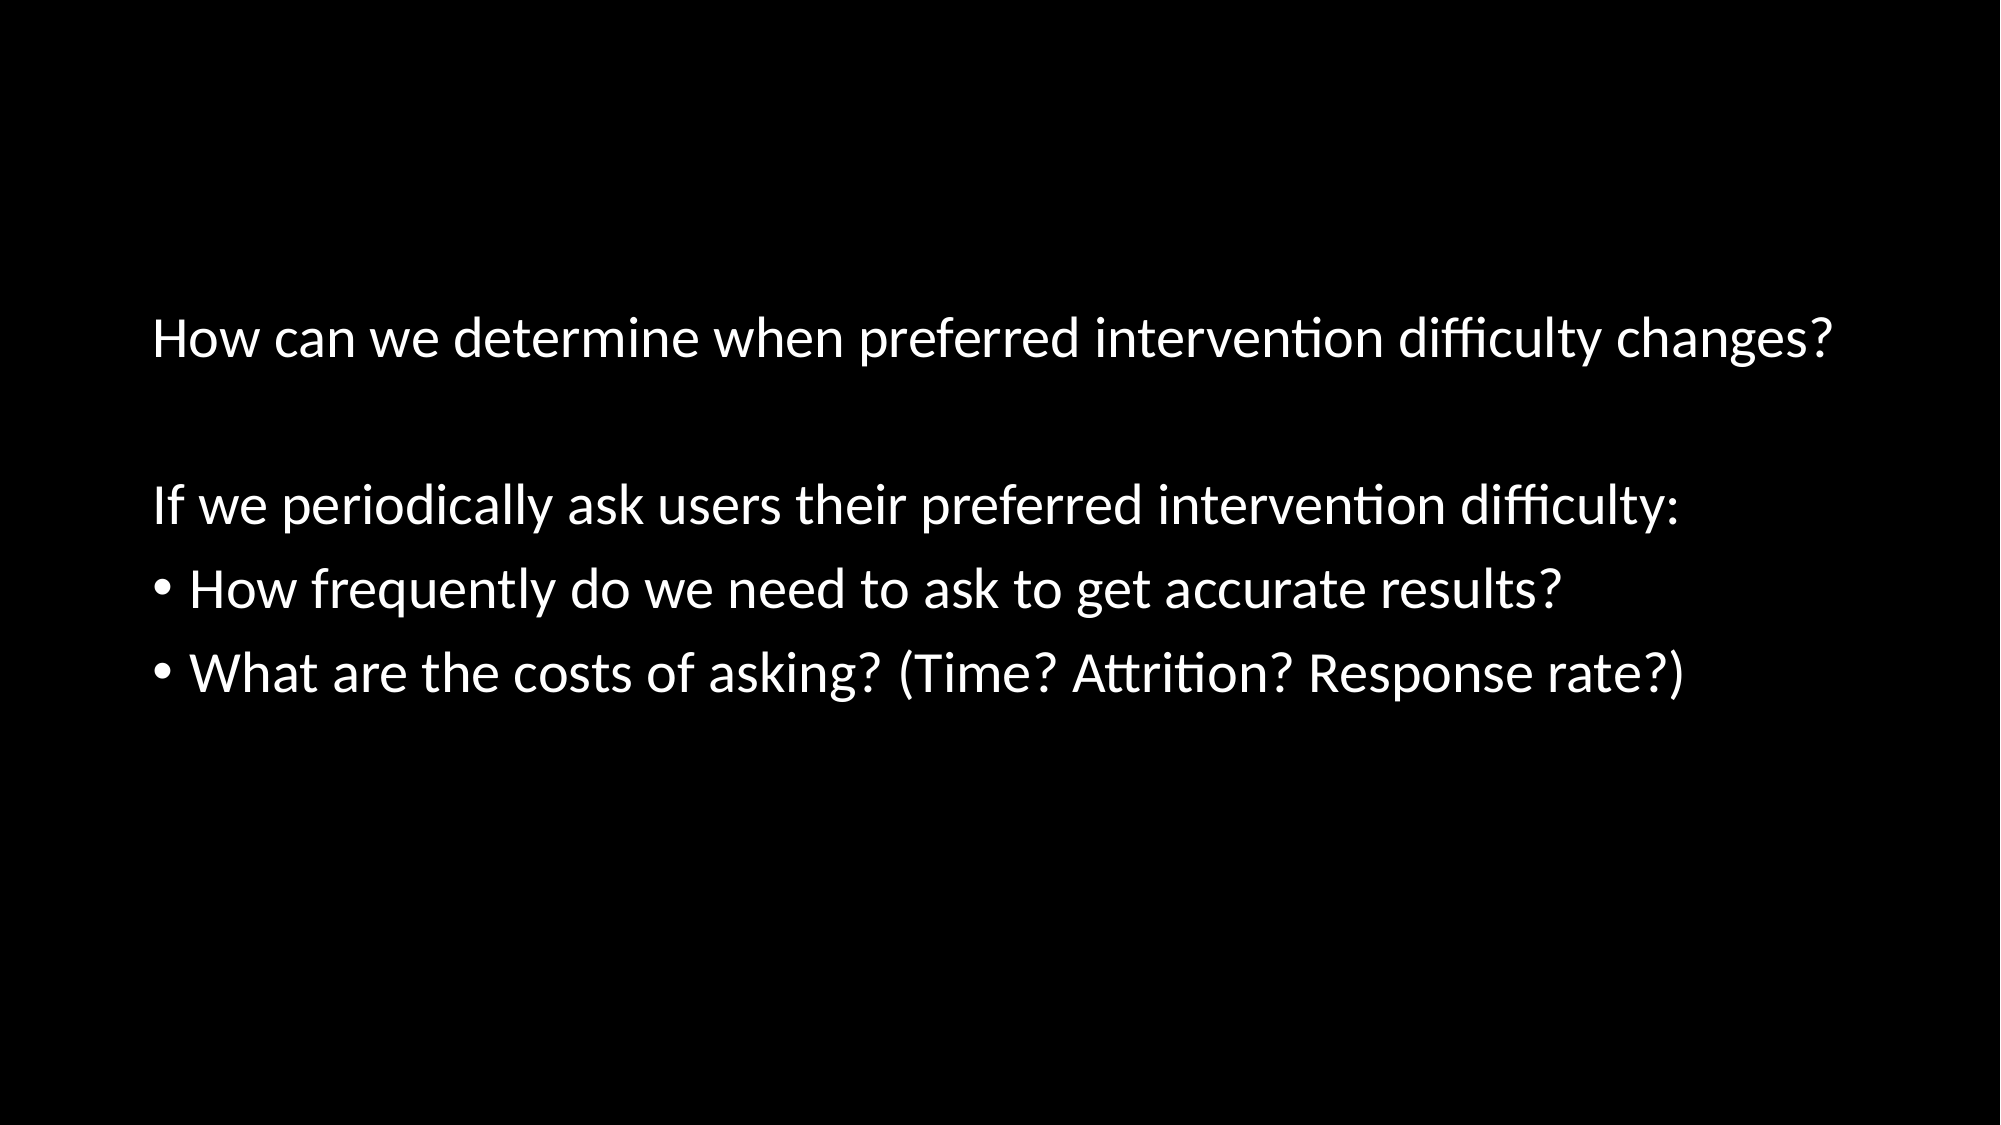

How can we determine when preferred intervention difficulty changes?

If we periodically ask users their preferred intervention difficulty:
How frequently do we need to ask to get accurate results?
What are the costs of asking? (Time? Attrition? Response rate?)